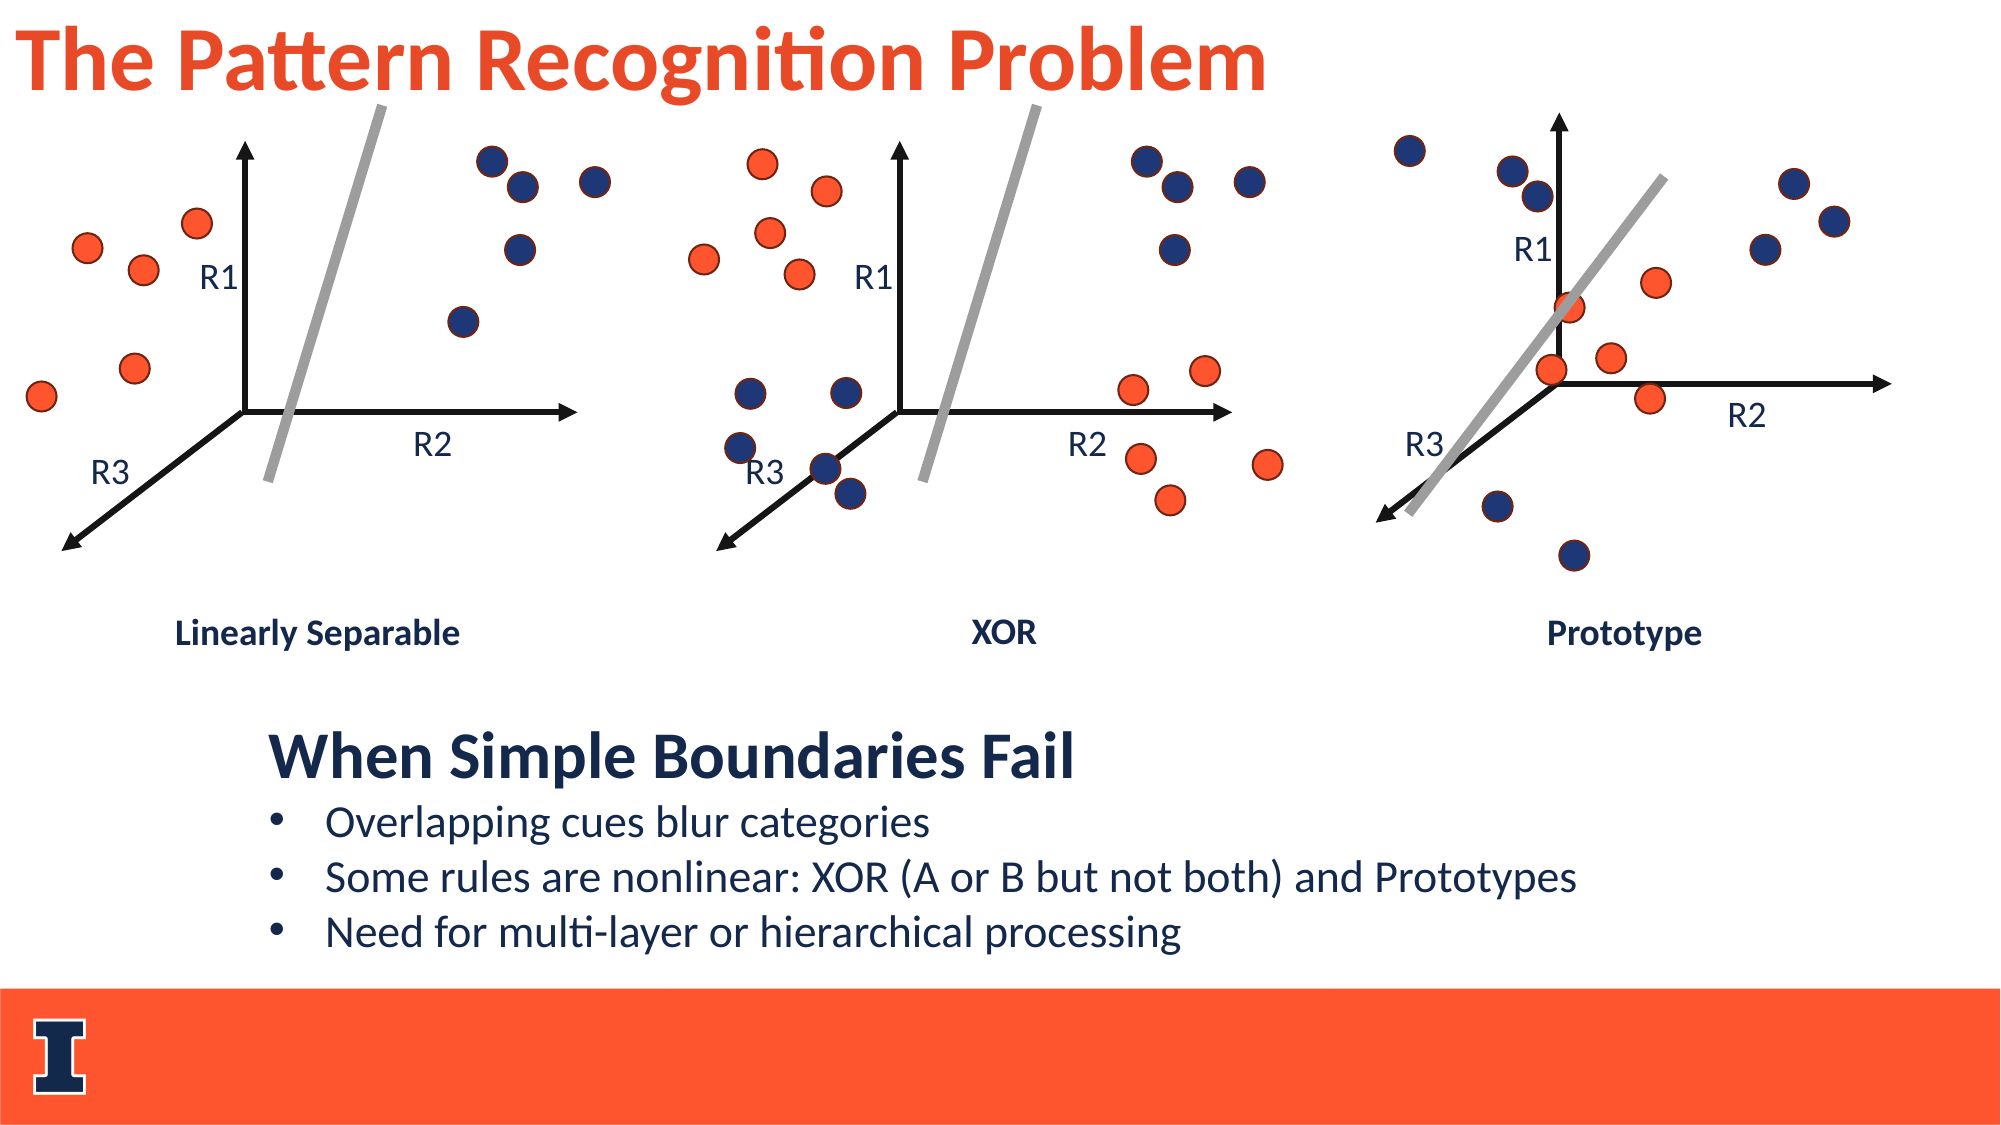

The Pattern Recognition Problem

R1

R1
R1

R2

R3
R2
R2

R3
R3

XOR
Linearly Separable
Prototype
When Simple Boundaries Fail
Overlapping cues blur categories
Some rules are nonlinear: XOR (A or B but not both) and Prototypes
Need for multi-layer or hierarchical processing